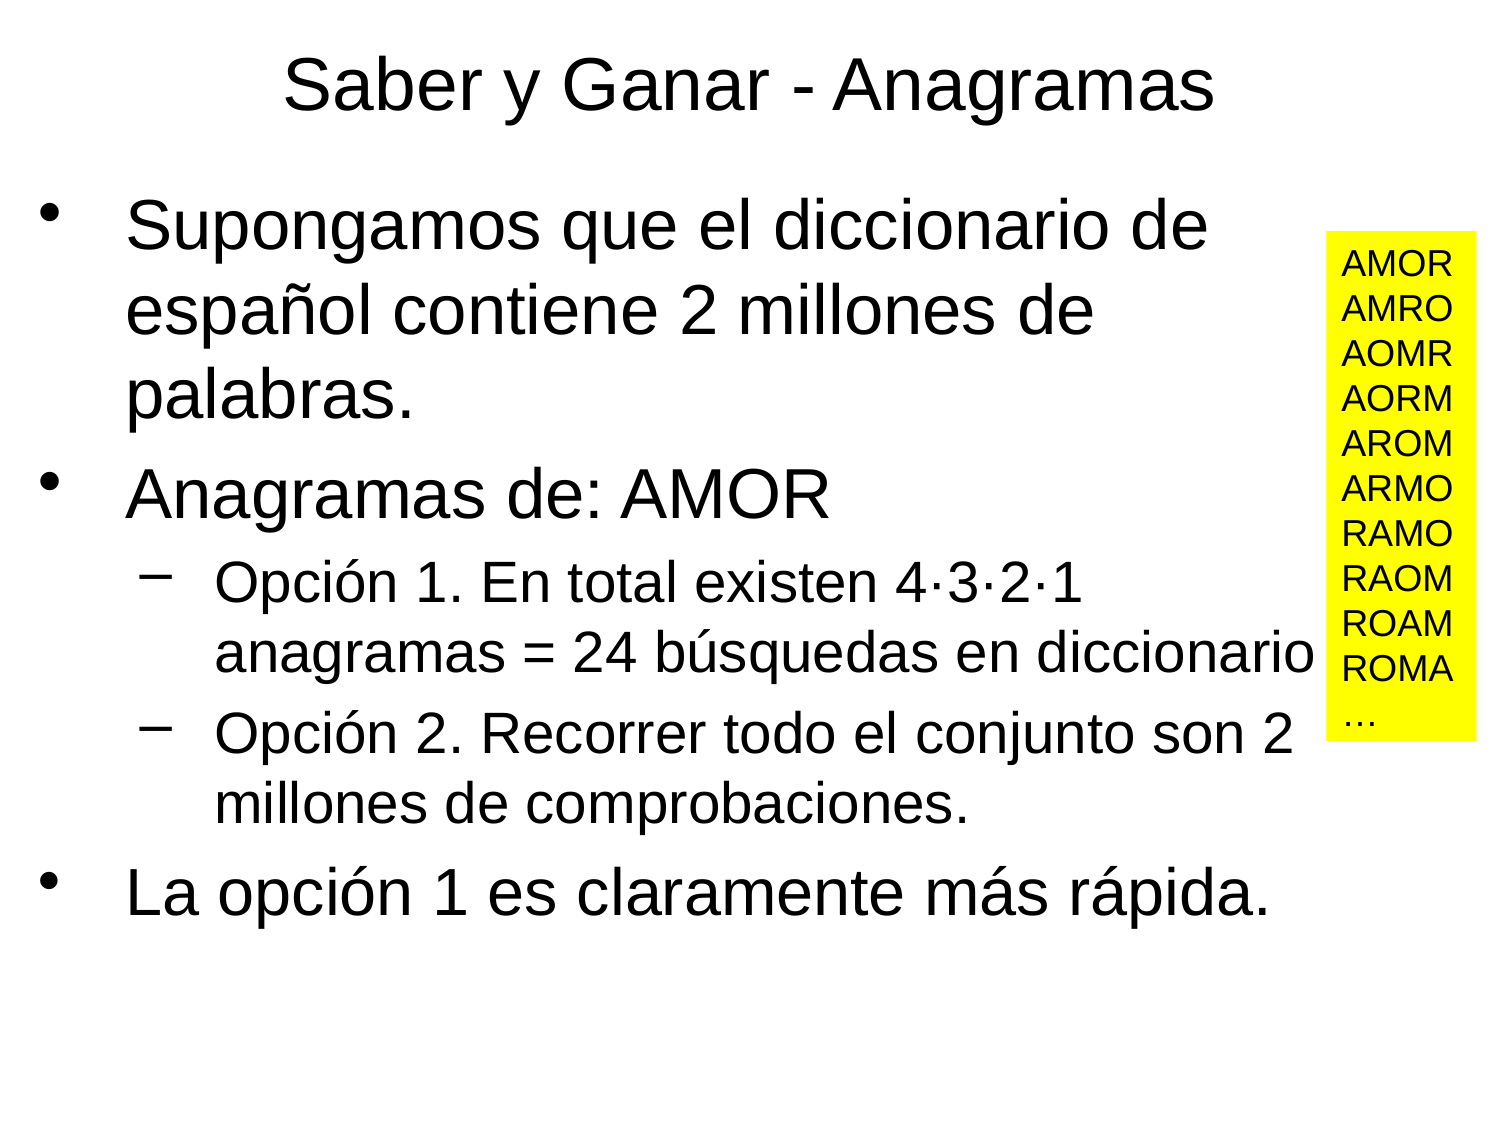

# Saber y Ganar - Anagramas
Supongamos que el diccionario de español contiene 2 millones de palabras.
Anagramas de: AMOR
Opción 1. En total existen 4·3·2·1 anagramas = 24 búsquedas en diccionario
Opción 2. Recorrer todo el conjunto son 2 millones de comprobaciones.
La opción 1 es claramente más rápida.
AMOR
AMRO
AOMR
AORM
AROM
ARMO
RAMO
RAOM
ROAM
ROMA
…